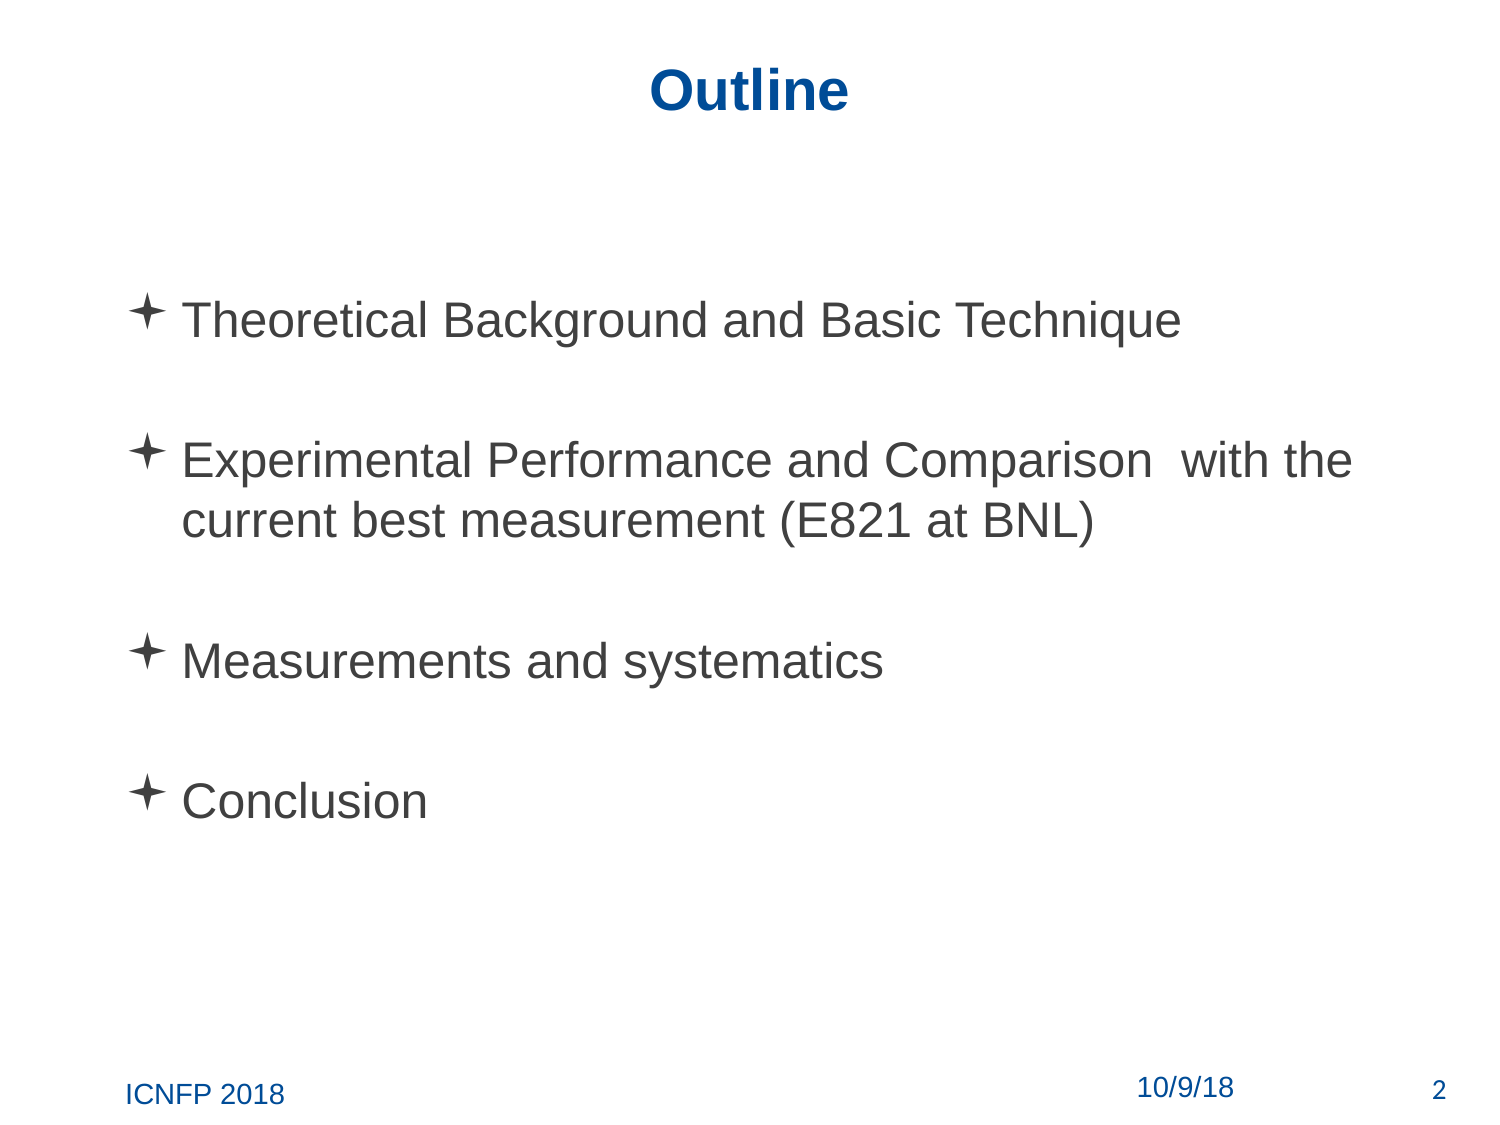

Outline
Theoretical Background and Basic Technique

Experimental Performance and Comparison  with the current best measurement (E821 at BNL)

Measurements and systematics

Conclusion
2
10/9/18
ICNFP 2018